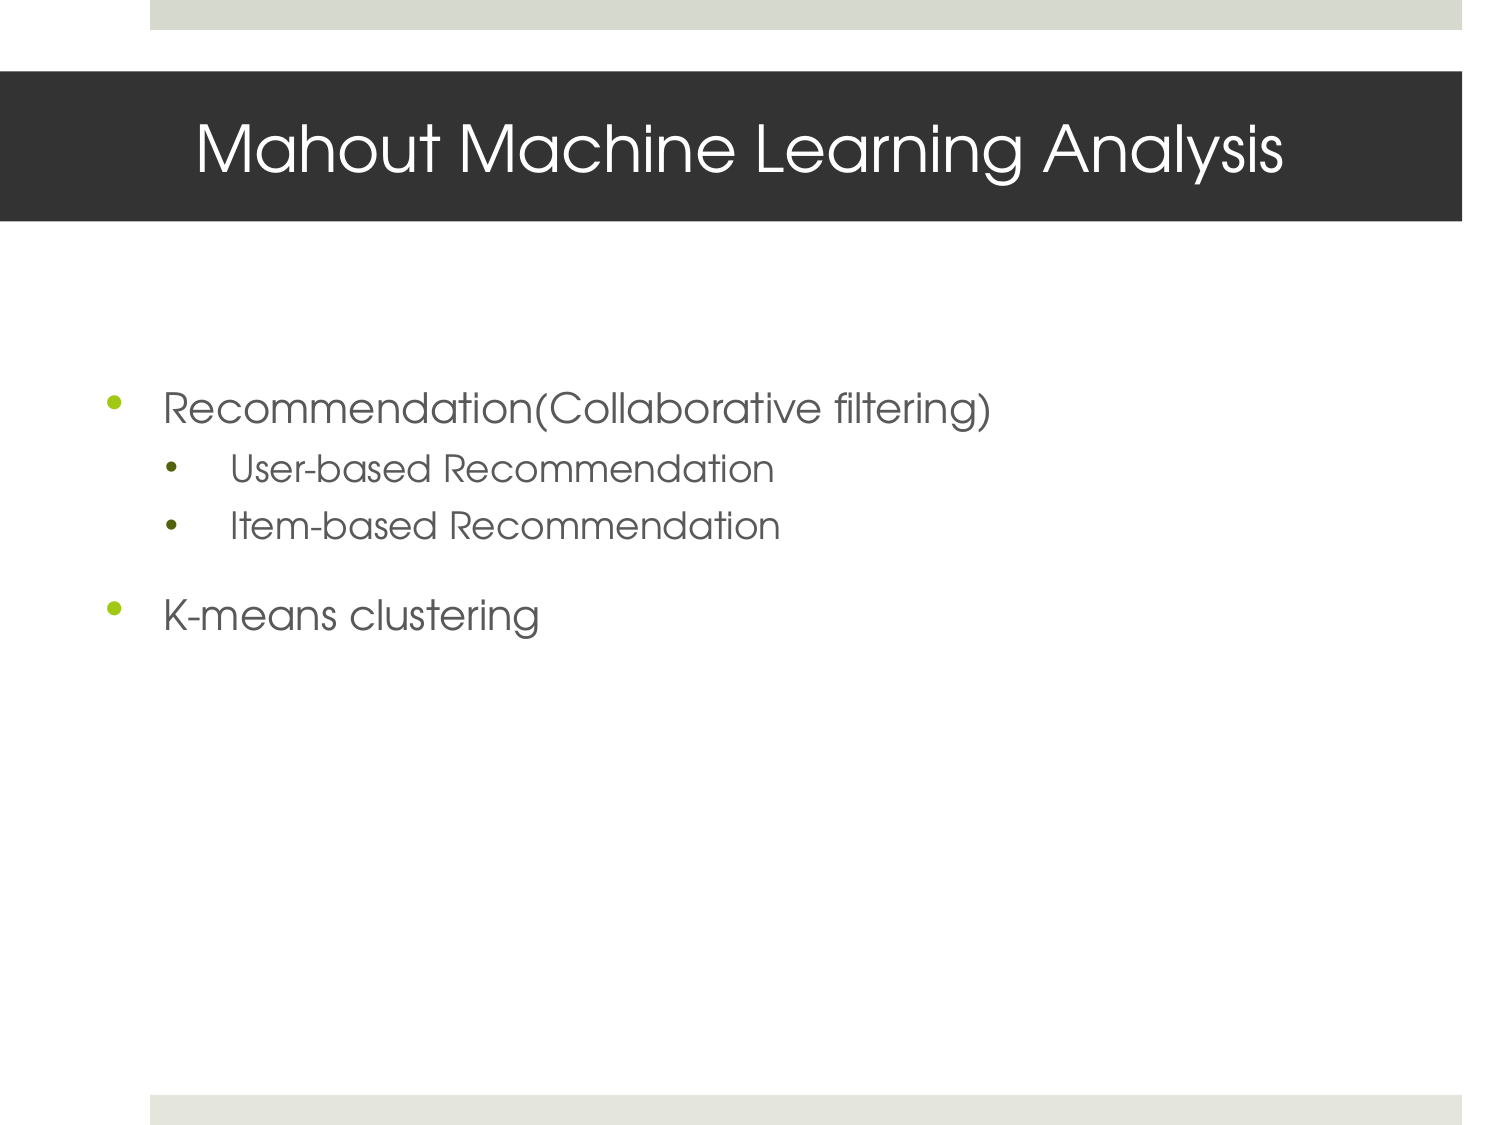

# Mahout Machine Learning Analysis
Recommendation(Collaborative filtering)
 User-based Recommendation
 Item-based Recommendation
K-means clustering